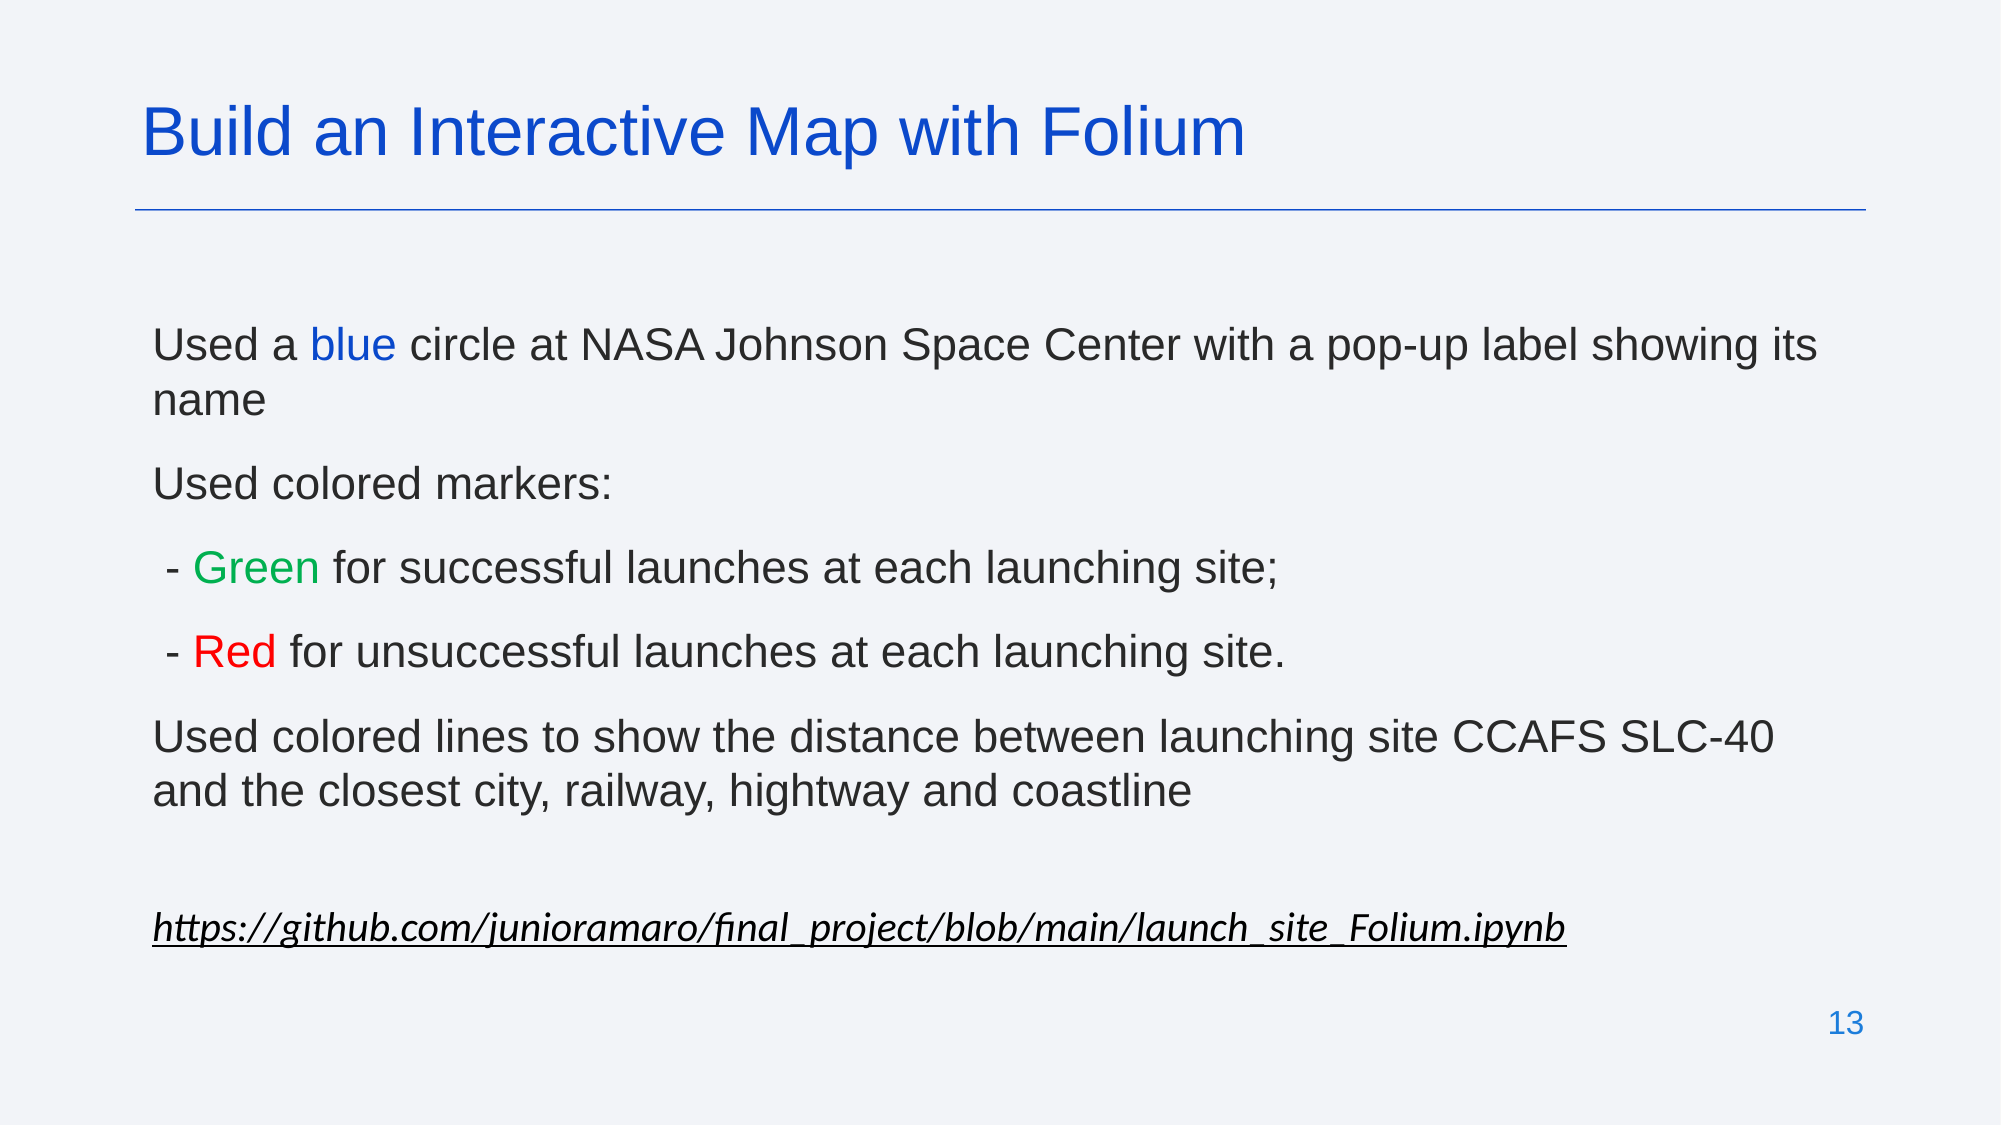

Build an Interactive Map with Folium
Used a blue circle at NASA Johnson Space Center with a pop-up label showing its name
Used colored markers:
 - Green for successful launches at each launching site;
 - Red for unsuccessful launches at each launching site.
Used colored lines to show the distance between launching site CCAFS SLC-40 and the closest city, railway, hightway and coastline

https://github.com/junioramaro/final_project/blob/main/launch_site_Folium.ipynb

13